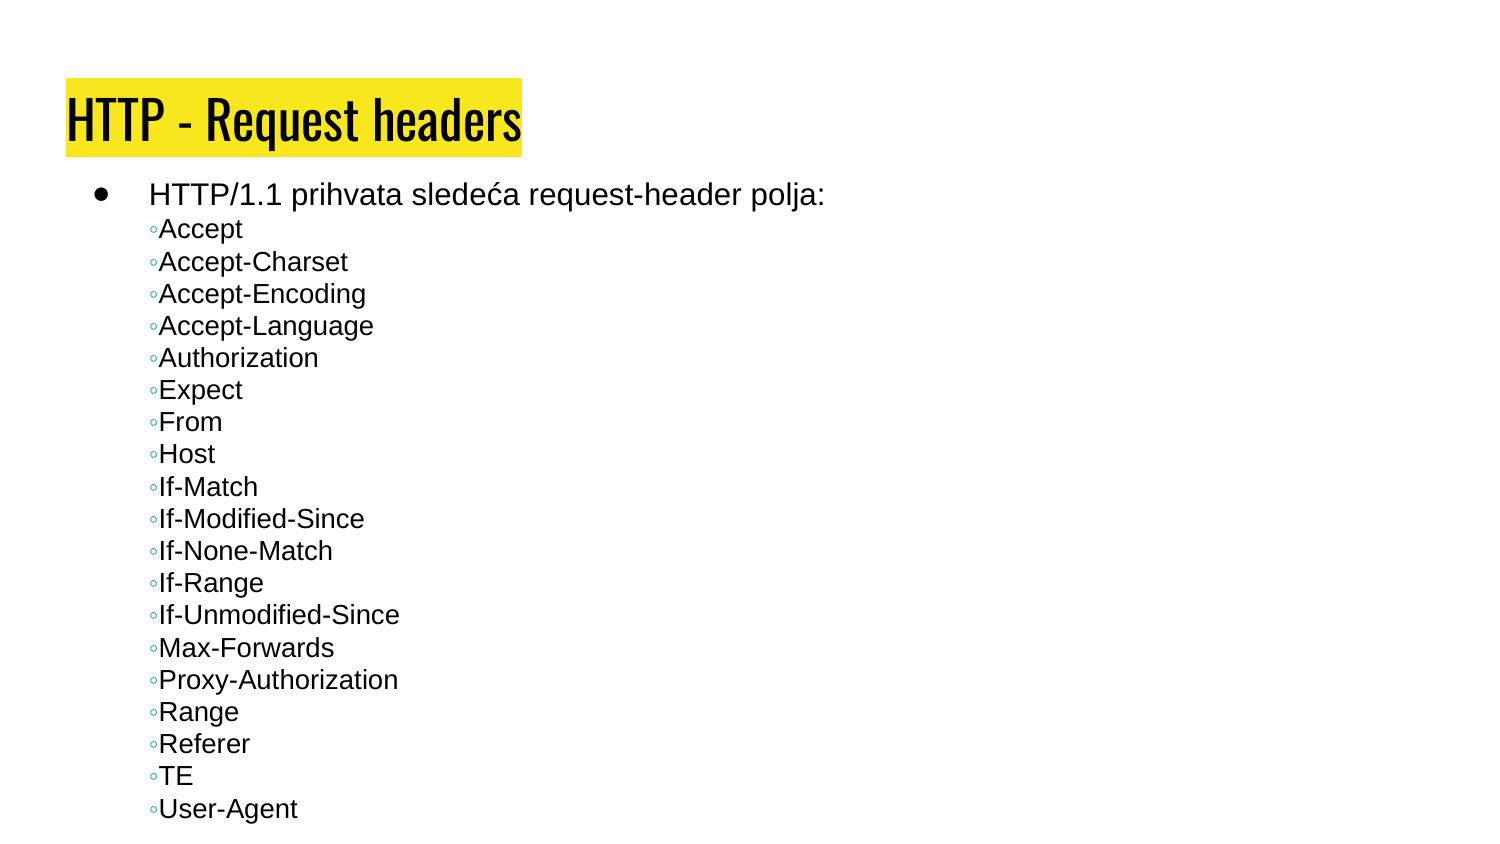

# HTTP - Request headers
HTTP/1.1 prihvata sledeća request-header polja:
◦Accept
◦Accept-Charset
◦Accept-Encoding
◦Accept-Language
◦Authorization
◦Expect
◦From
◦Host
◦If-Match
◦If-Modified-Since
◦If-None-Match
◦If-Range
◦If-Unmodified-Since
◦Max-Forwards
◦Proxy-Authorization
◦Range
◦Referer
◦TE
◦User-Agent